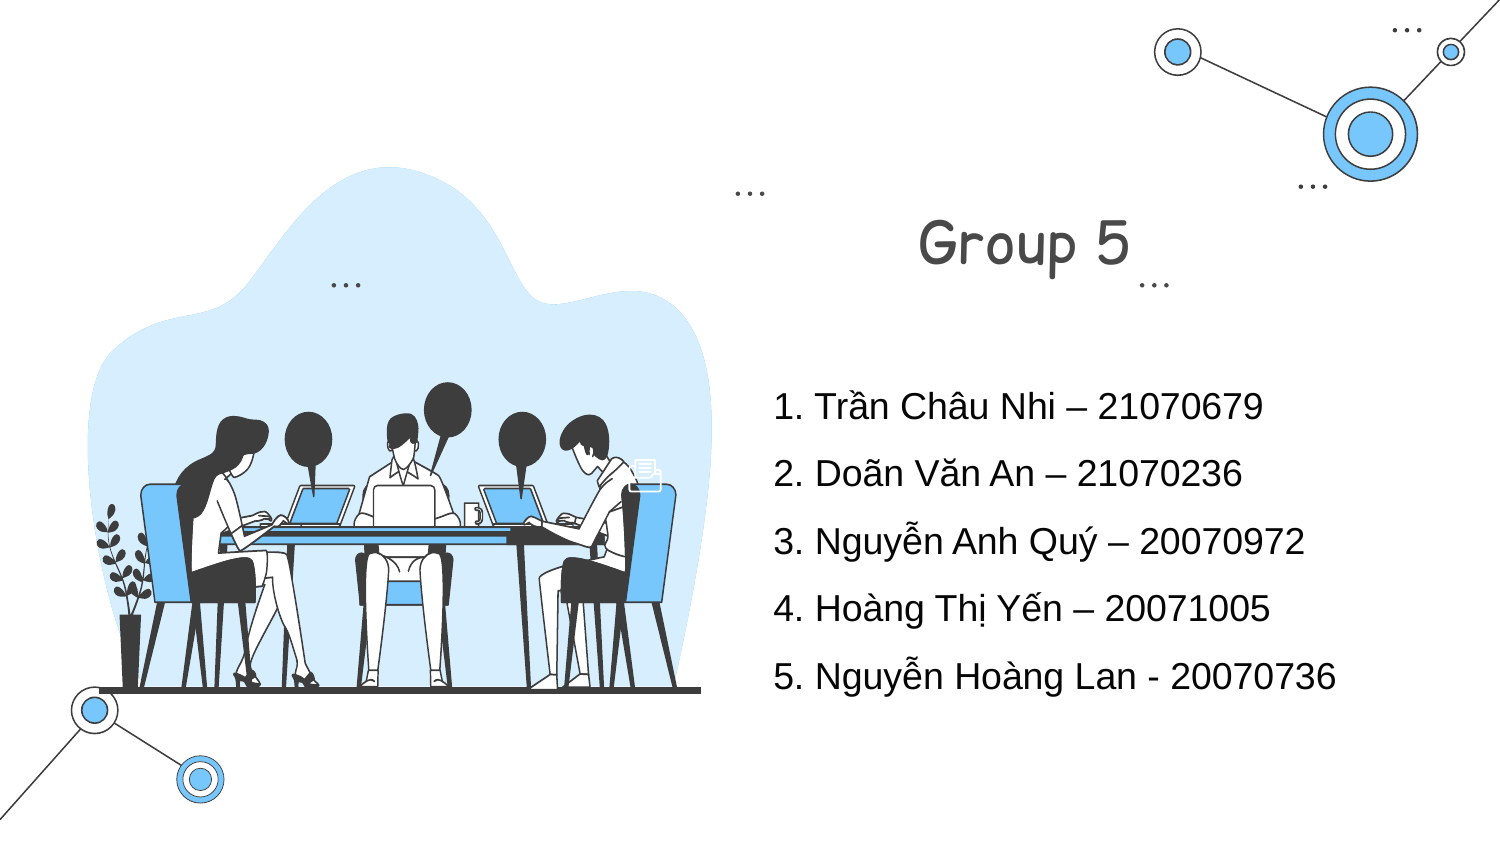

# Group 5

1. Trần Châu Nhi – 21070679
2. Doãn Văn An – 21070236
3. Nguyễn Anh Quý – 20070972
4. Hoàng Thị Yến – 20071005
5. Nguyễn Hoàng Lan - 20070736